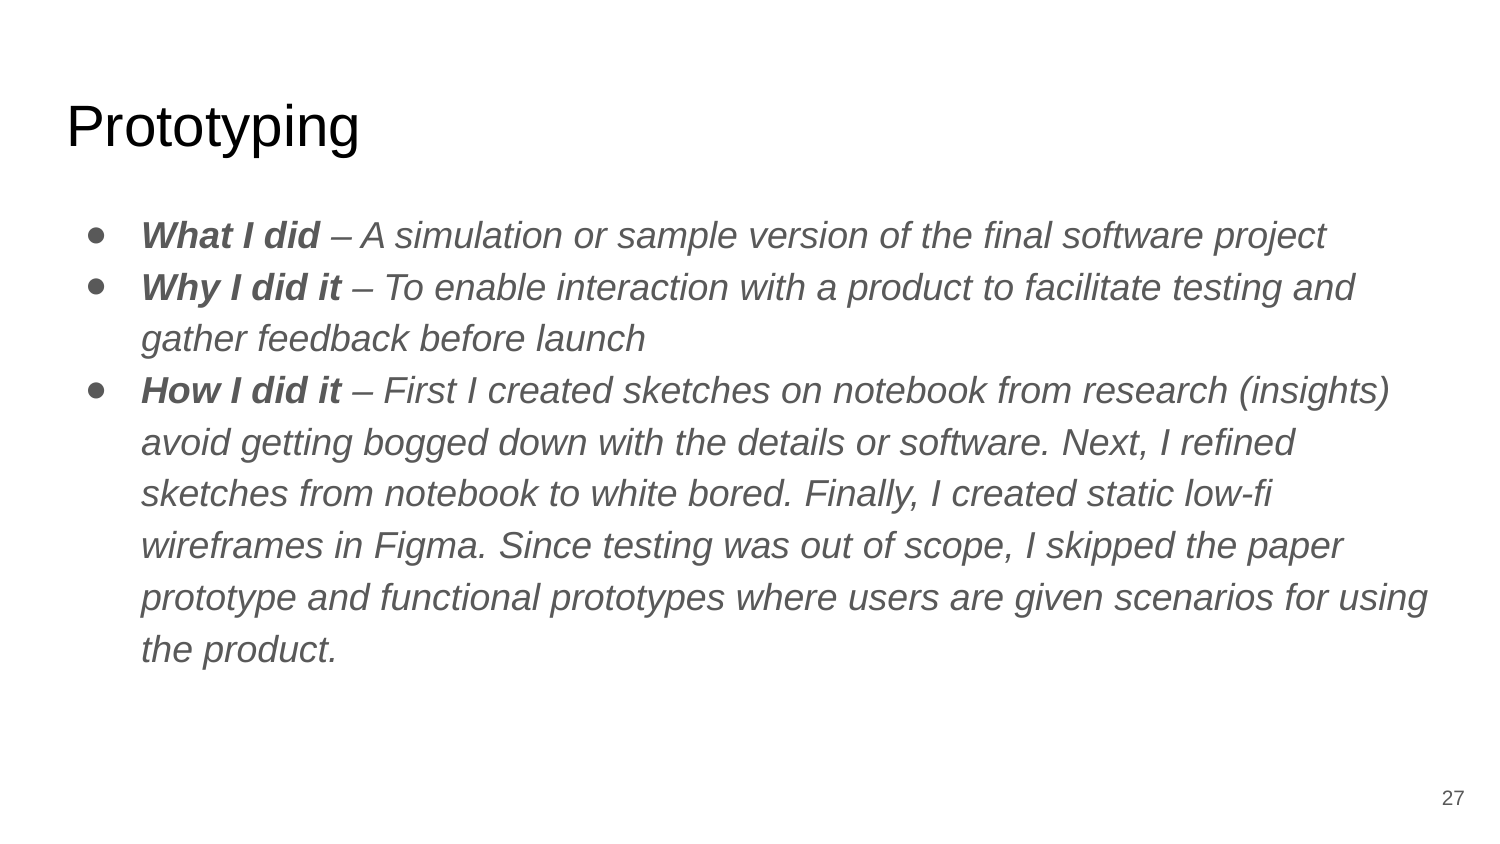

# Prototyping
What I did – A simulation or sample version of the final software project
Why I did it – To enable interaction with a product to facilitate testing and gather feedback before launch
How I did it – First I created sketches on notebook from research (insights) avoid getting bogged down with the details or software. Next, I refined sketches from notebook to white bored. Finally, I created static low-fi wireframes in Figma. Since testing was out of scope, I skipped the paper prototype and functional prototypes where users are given scenarios for using the product.
27